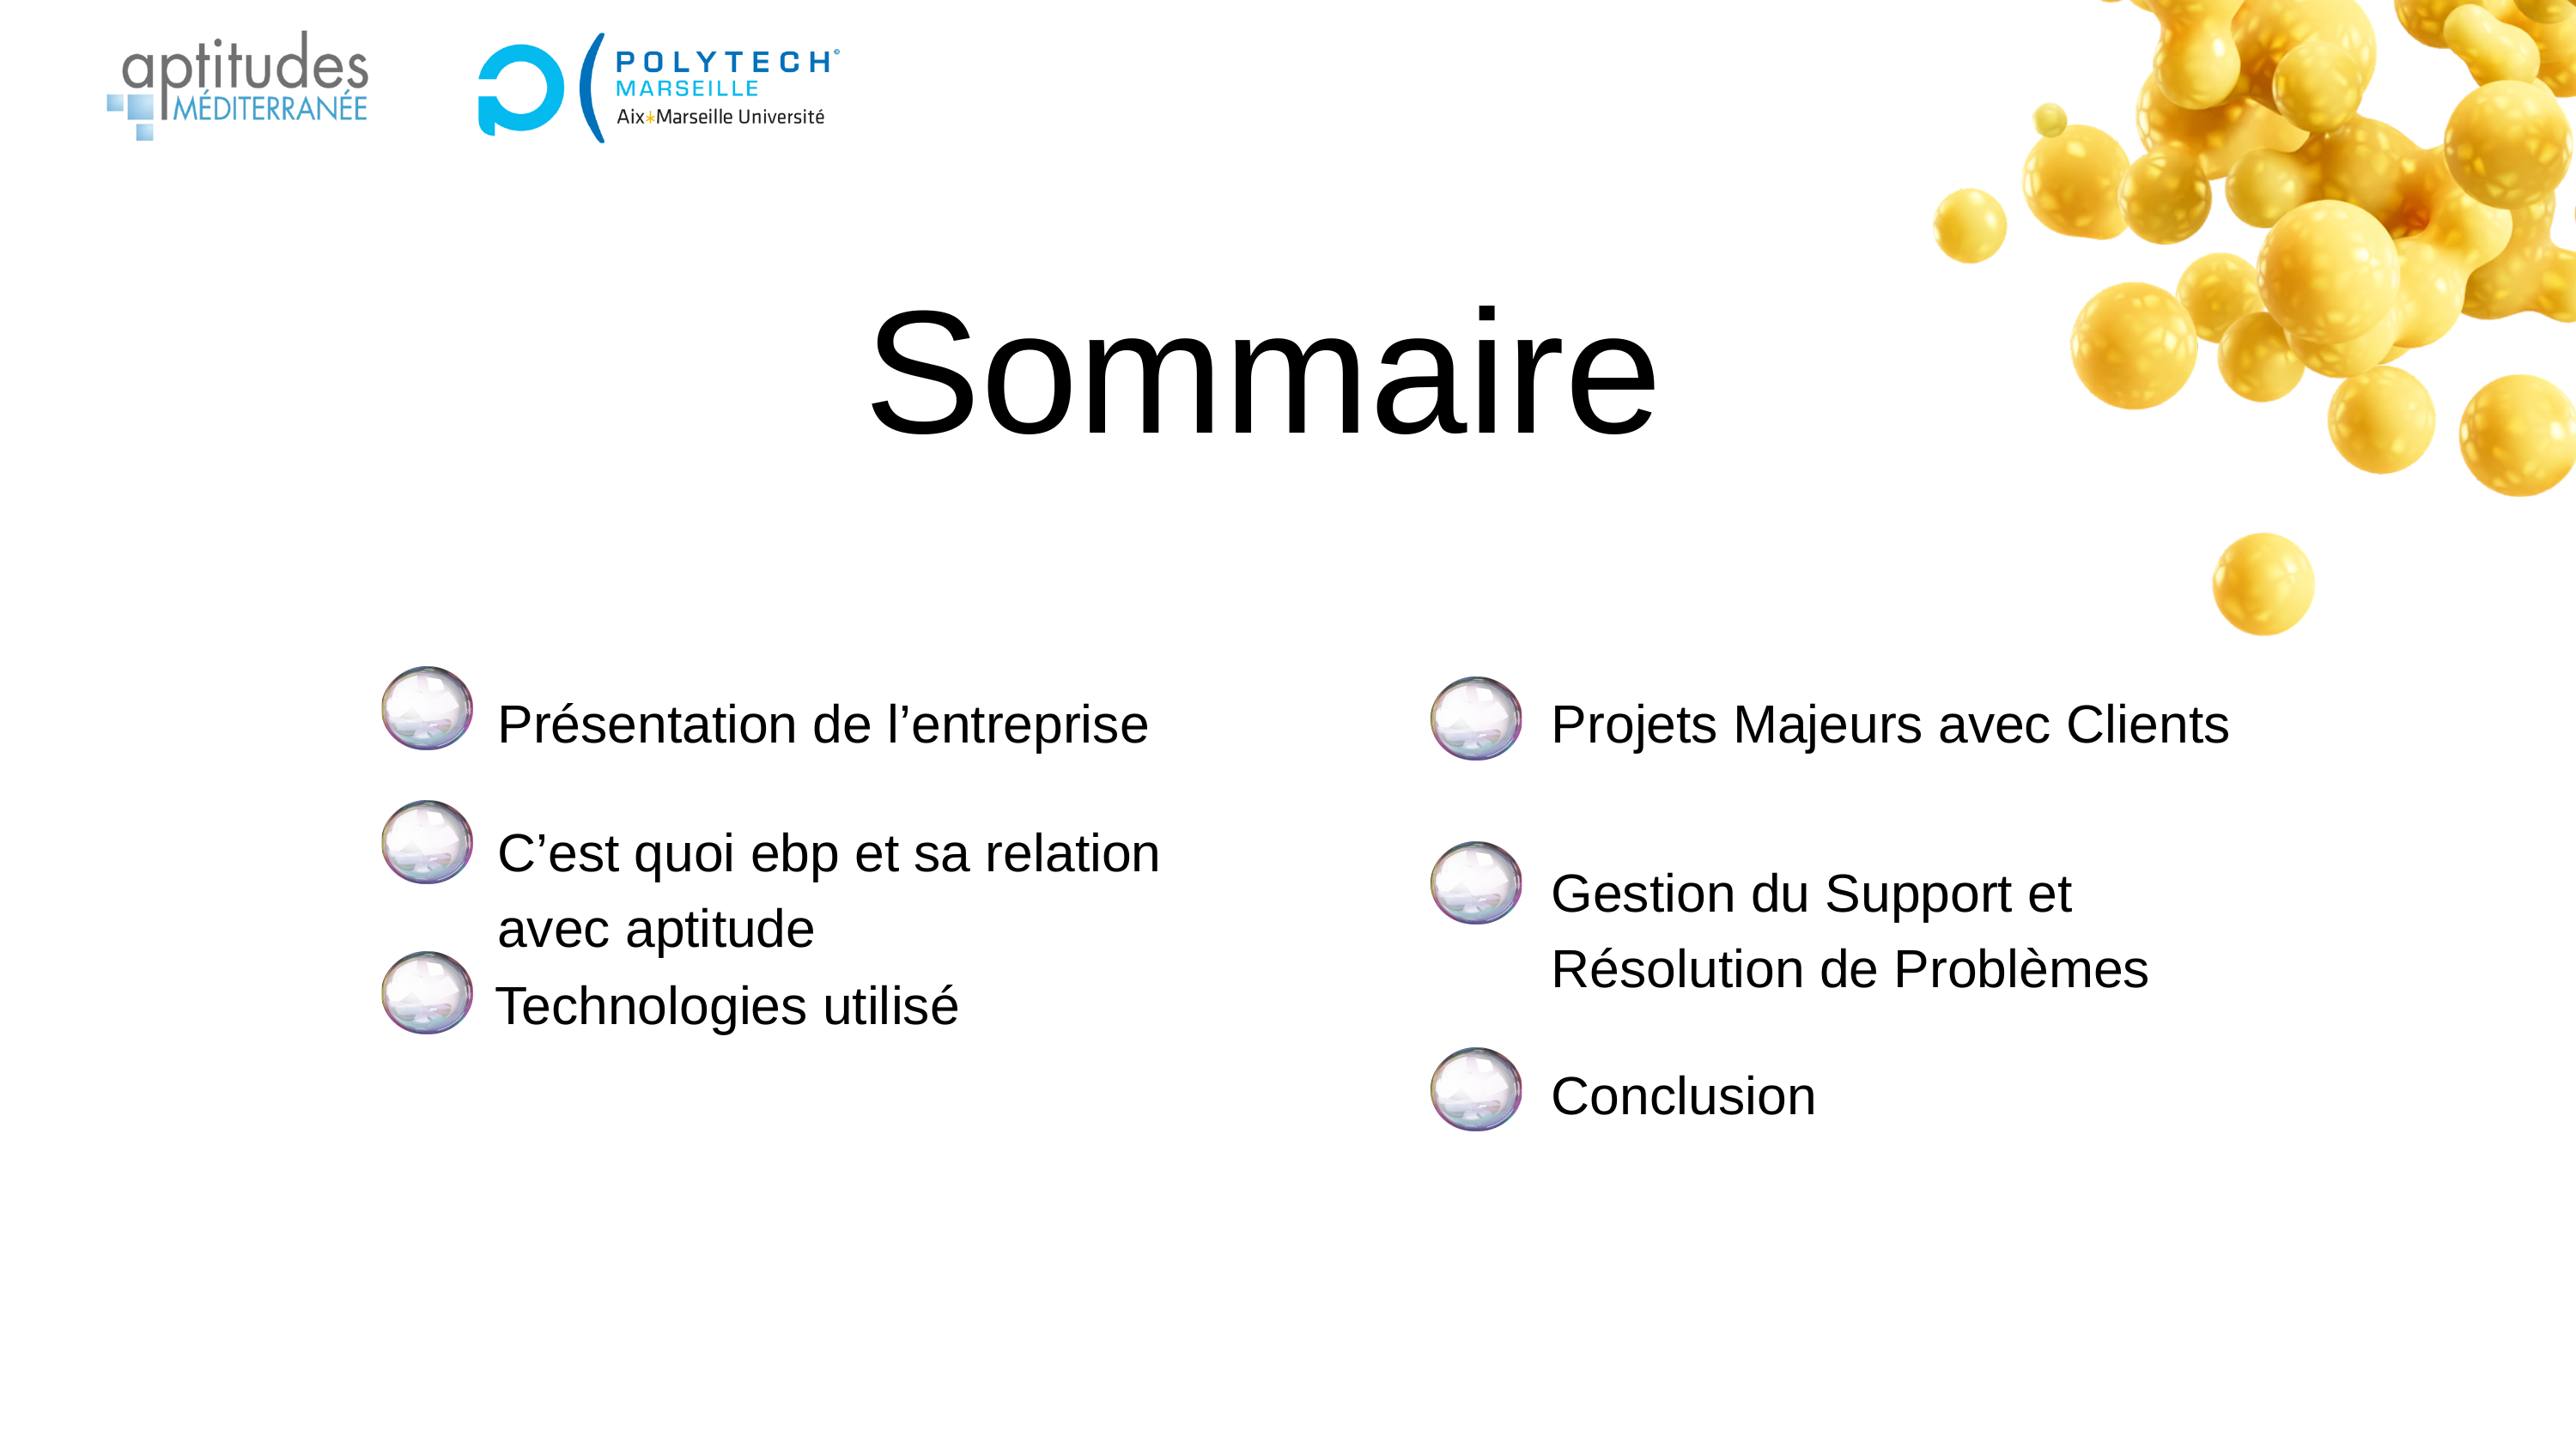

Sommaire

Présentation de l’entreprise
Projets Majeurs avec Clients

C’est quoi ebp et sa relation avec aptitude

Gestion du Support et Résolution de Problèmes

Technologies utilisé

Conclusion